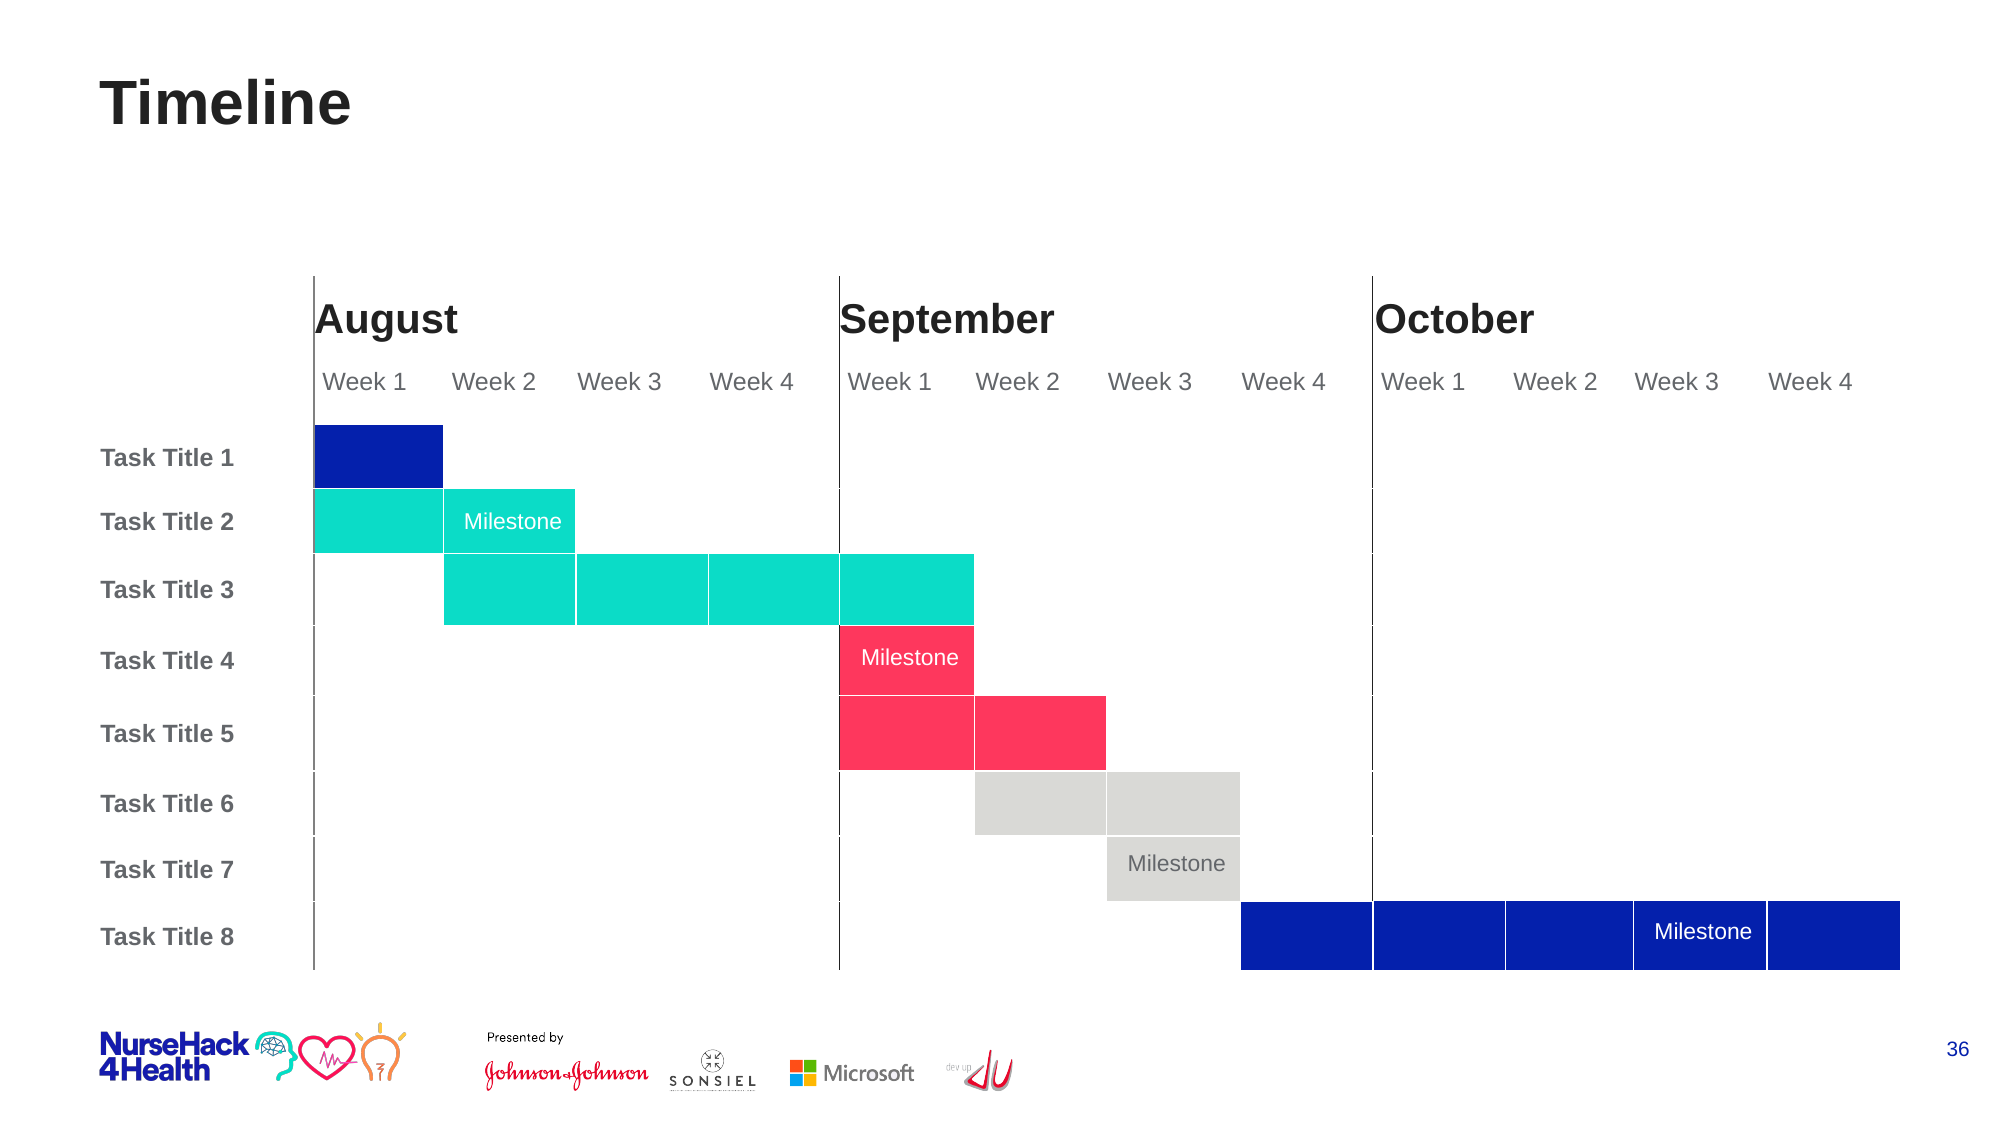

# Timeline
|  | August |  |  |  | September |  |  |  | October |  |  |  |
| --- | --- | --- | --- | --- | --- | --- | --- | --- | --- | --- | --- | --- |
|  | Week 1 | Week 2 | Week 3 | Week 4 | Week 1 | Week 2 | Week 3 | Week 4 | Week 1 | Week 2 | Week 3 | Week 4 |
|  |  |  |  |  |  |  |  |  |  |  |  |  |
| Task Title 1 |  |  |  |  |  |  |  |  |  |  |  |  |
| Task Title 2 |  | Milestone |  |  |  |  |  |  |  |  |  |  |
| Task Title 3 |  |  |  |  |  |  |  |  |  |  |  |  |
| Task Title 4 |  |  |  |  | Milestone |  |  |  |  |  |  |  |
| Task Title 5 |  |  |  |  |  |  |  |  |  |  |  |  |
| Task Title 6 |  |  |  |  |  |  |  |  |  |  |  |  |
| Task Title 7 |  |  |  |  |  |  | Milestone |  |  |  |  |  |
| Task Title 8 |  |  |  |  |  |  |  |  |  |  | Milestone |  |
36